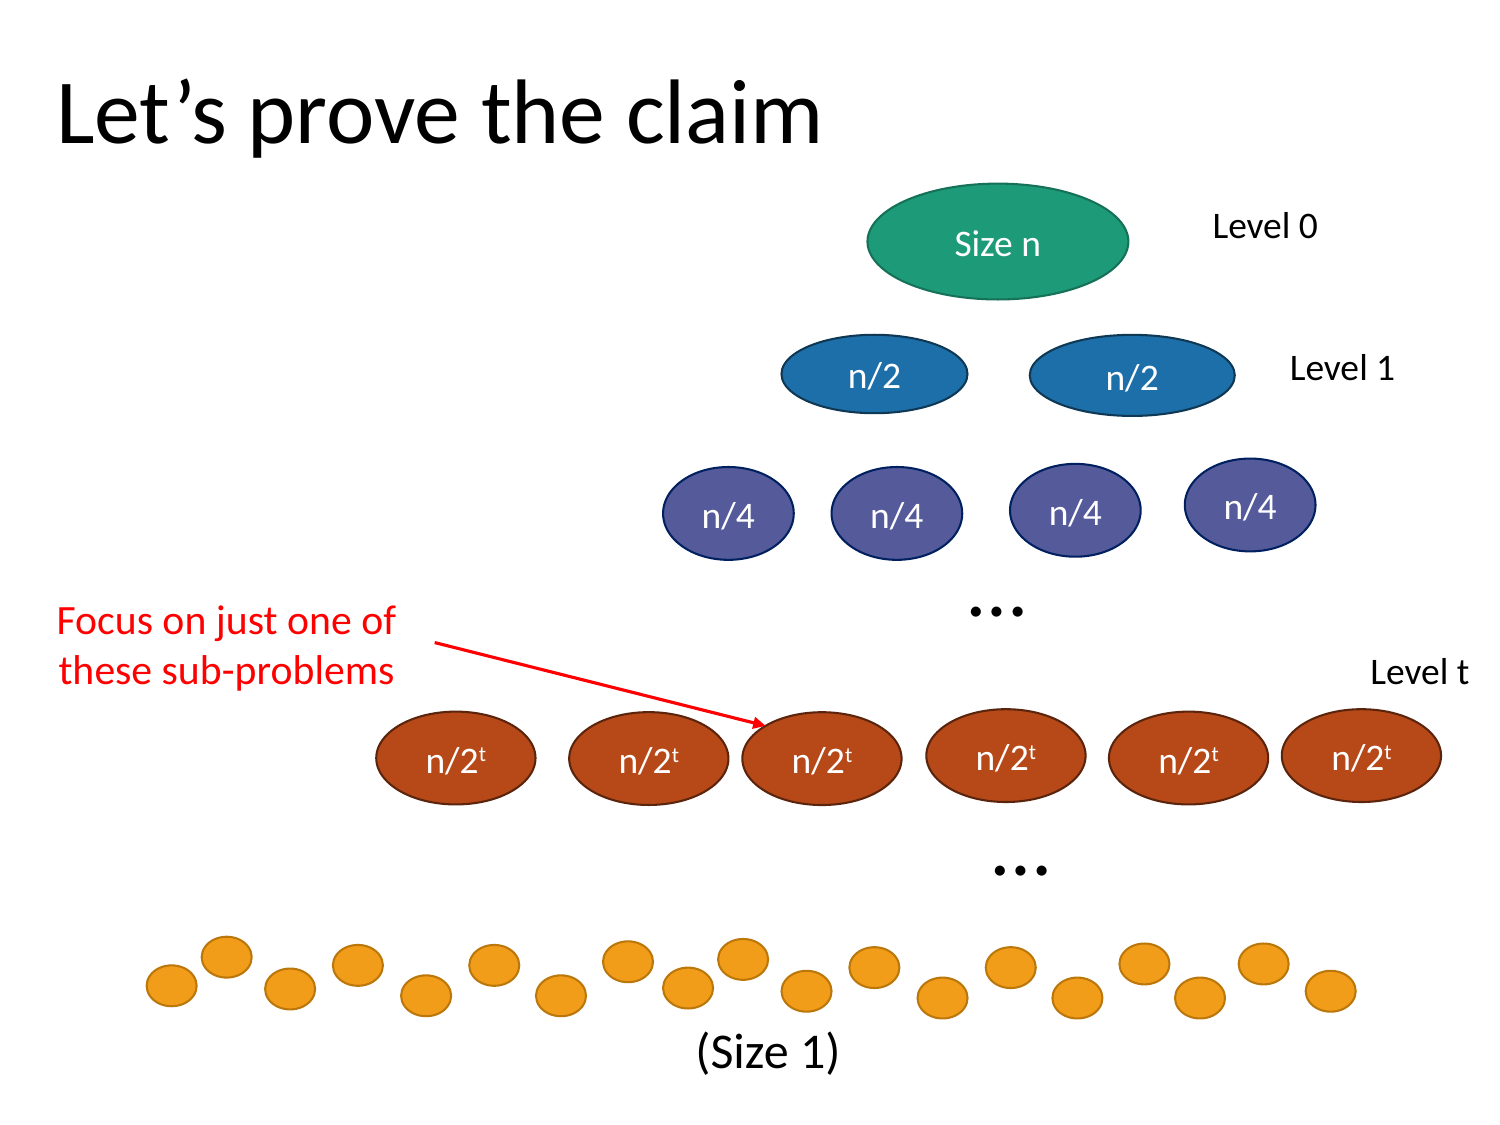

# Let’s prove the claim
Size n
Level 0
n/2
n/2
Level 1
n/4
n/4
n/4
n/4
…
Focus on just one of these sub-problems
Level t
n/2t
n/2t
n/2t
n/2t
n/2t
n/2t
…

(Size 1)